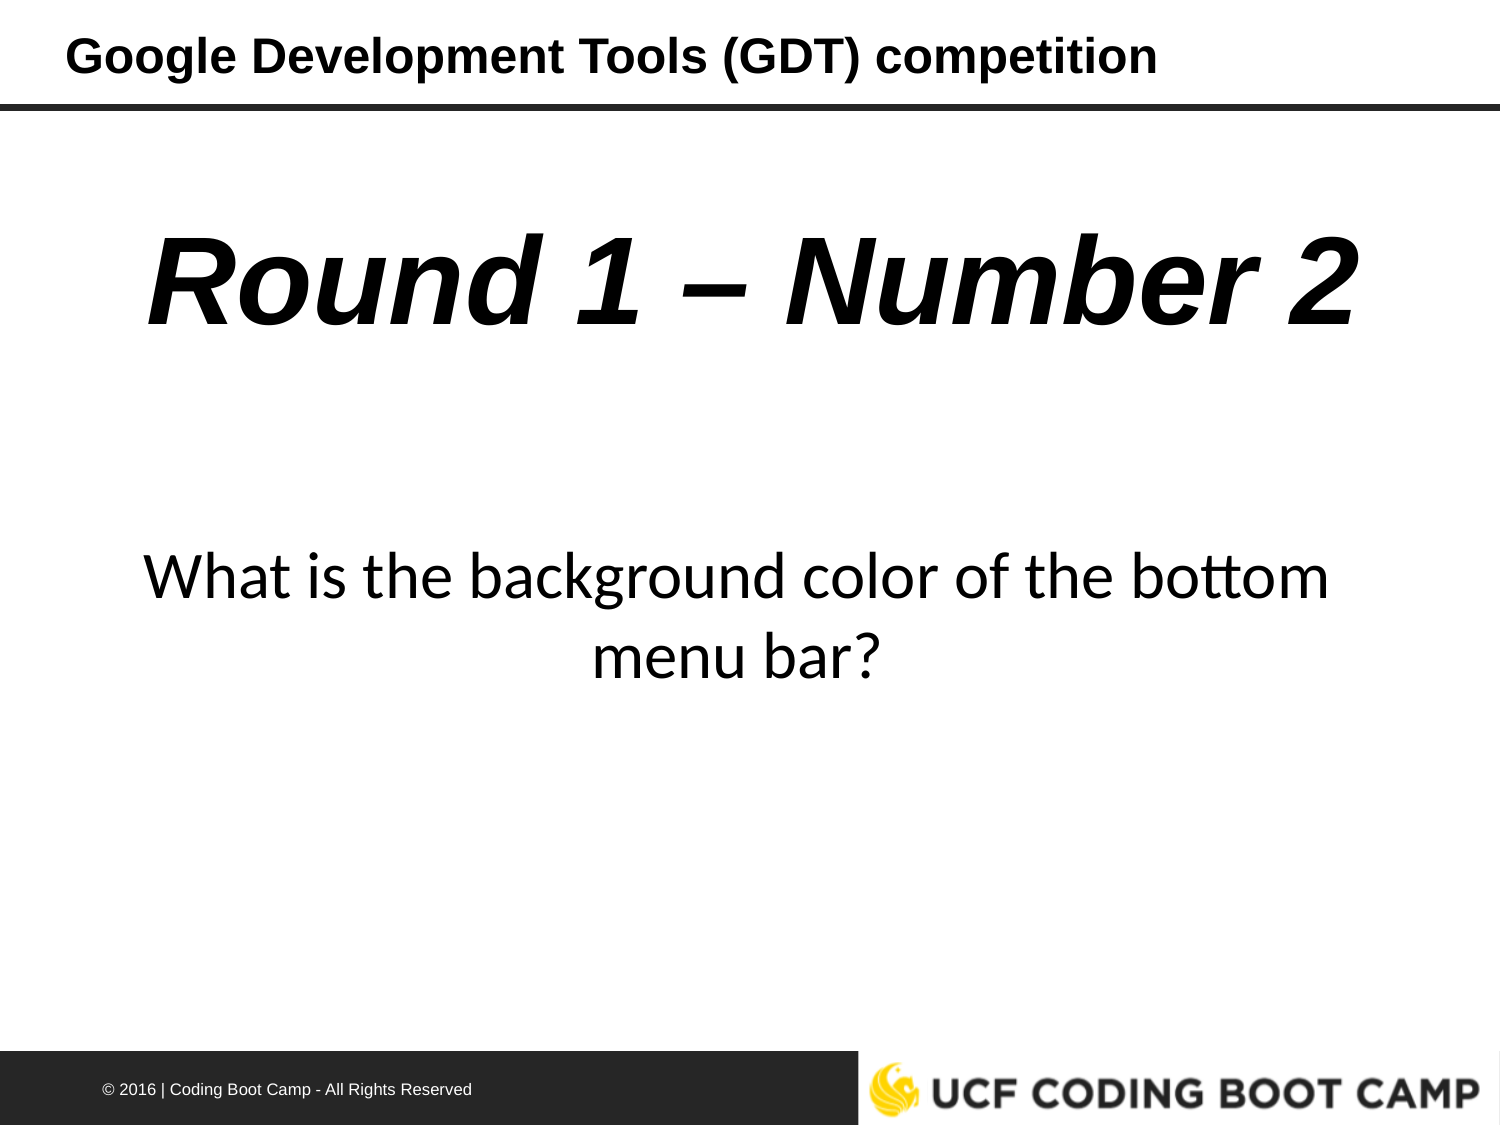

# Google Development Tools (GDT) competition
Round 1 – Number 2
What is the background color of the bottom menu bar?